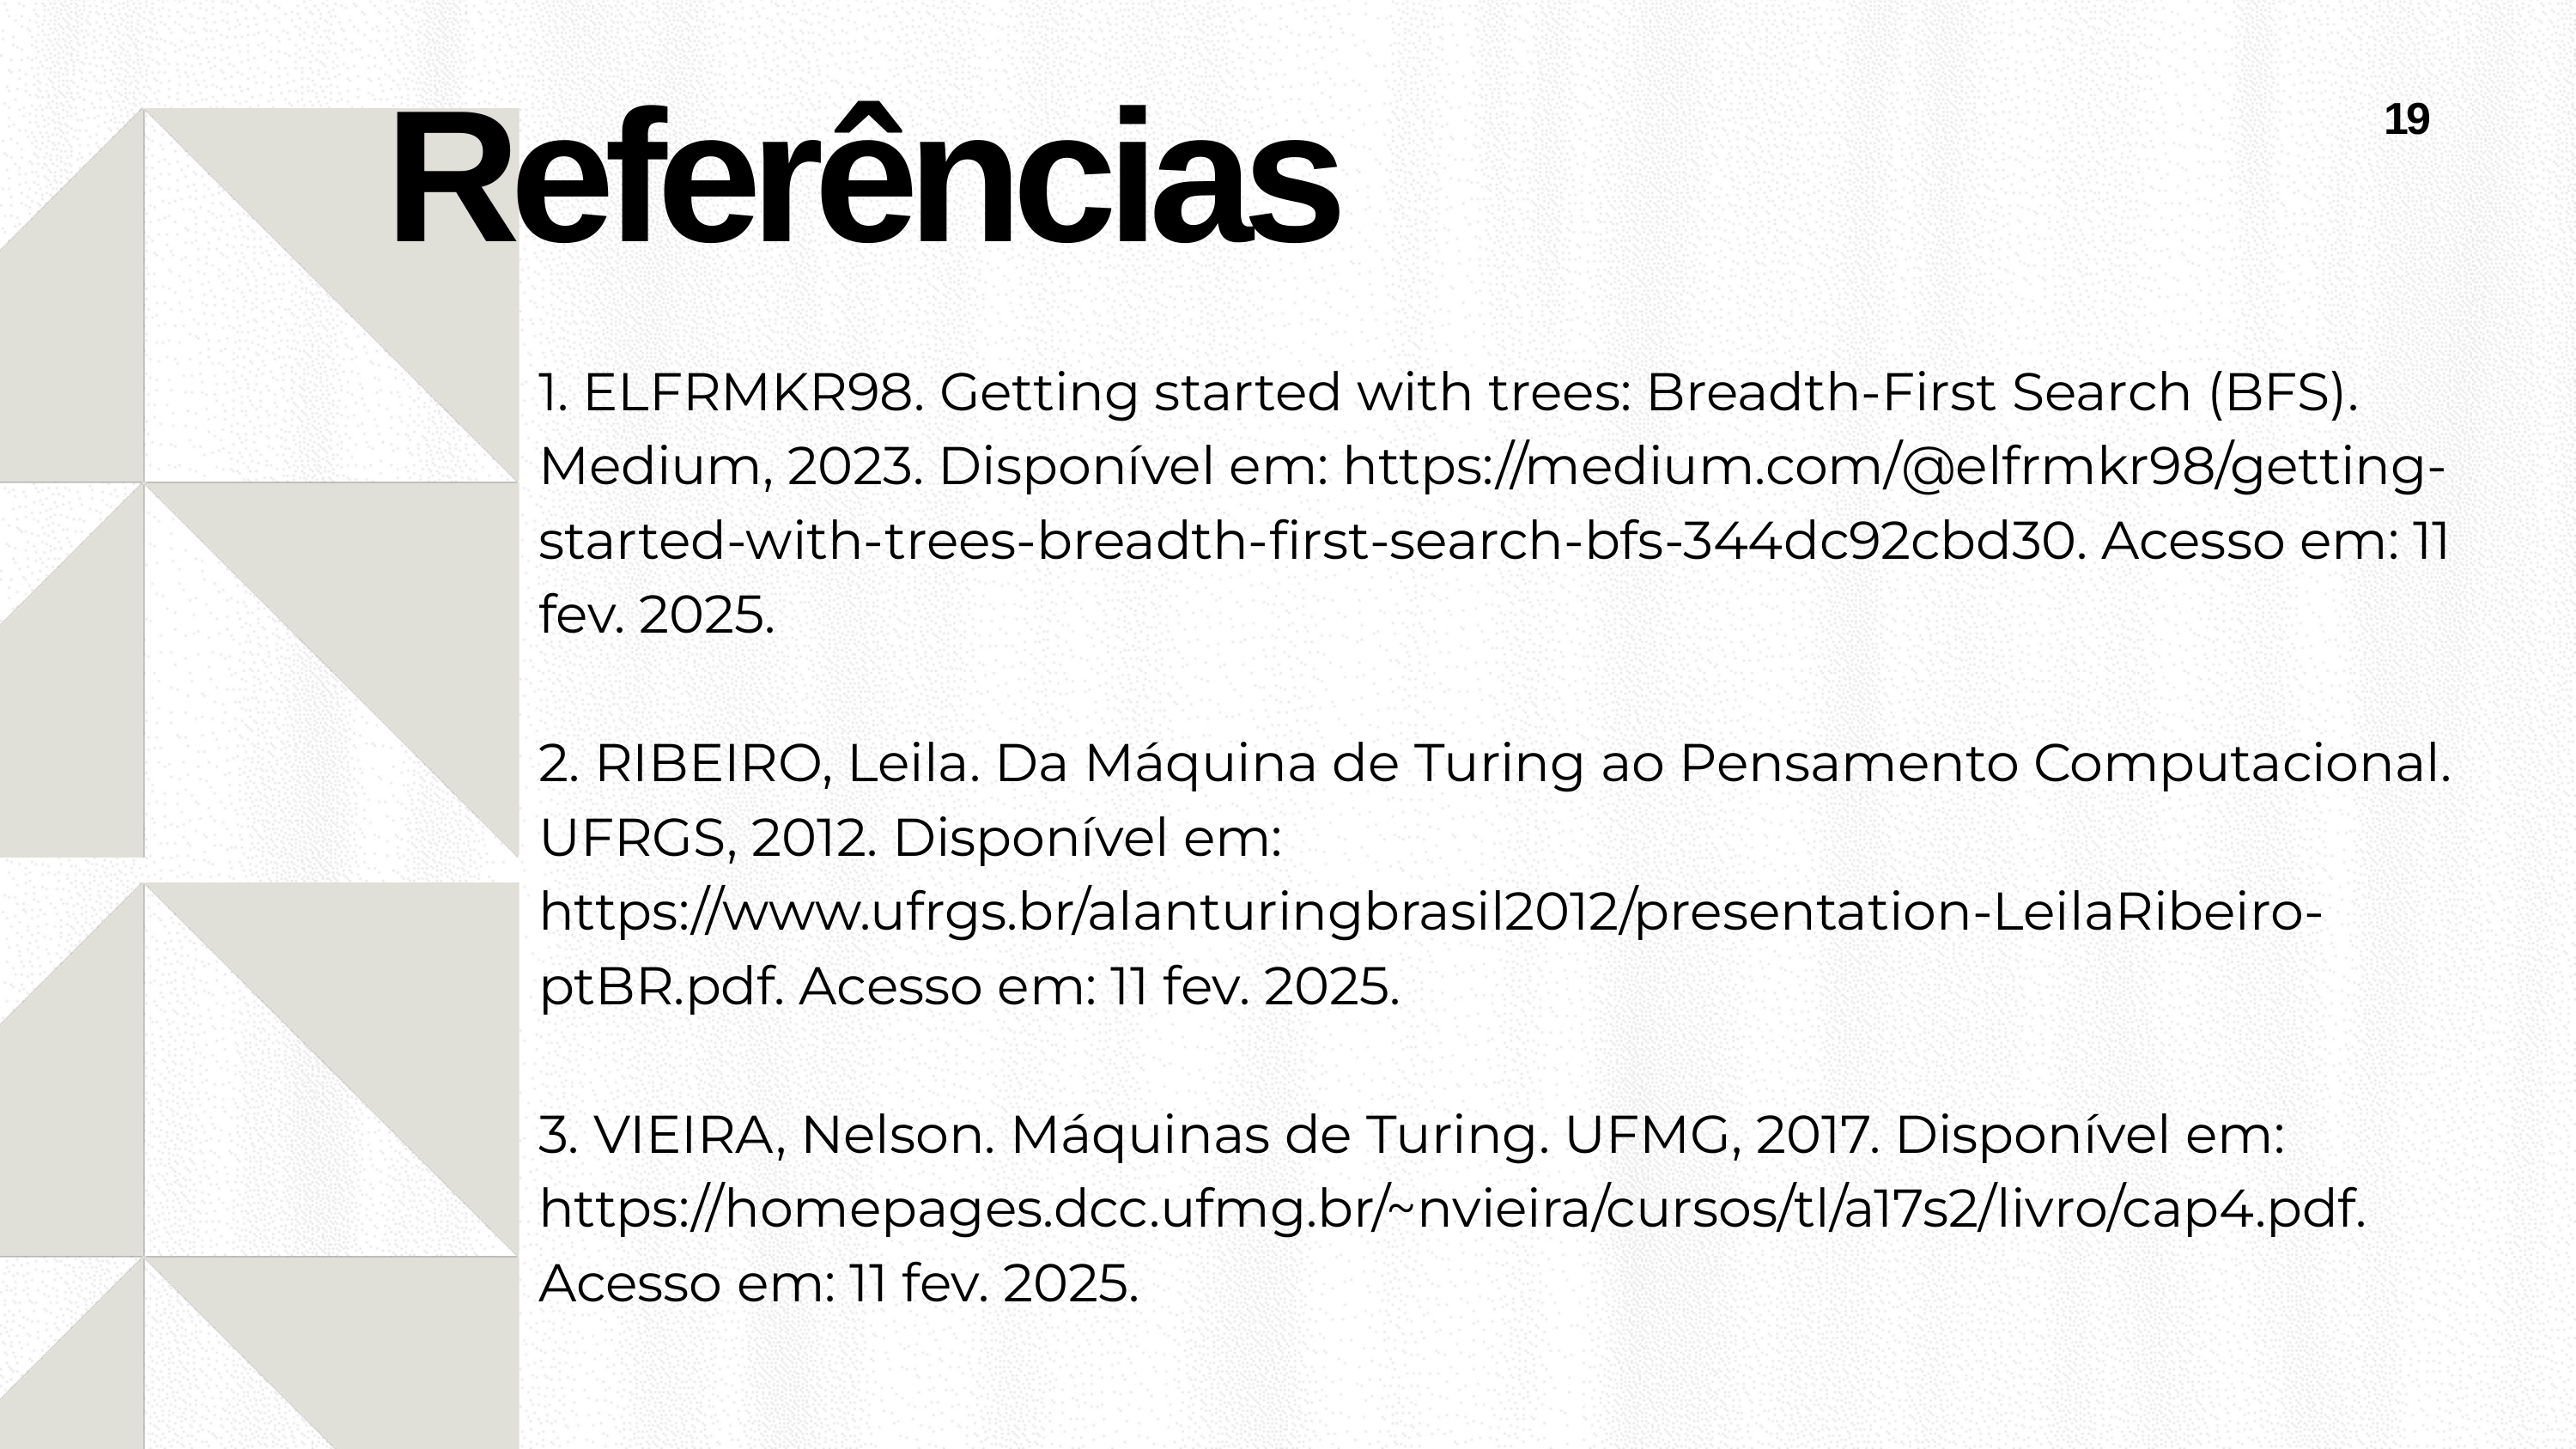

19
Referências

1. ELFRMKR98. Getting started with trees: Breadth-First Search (BFS). Medium, 2023. Disponível em: https://medium.com/@elfrmkr98/getting-started-with-trees-breadth-first-search-bfs-344dc92cbd30. Acesso em: 11 fev. 2025.

2. RIBEIRO, Leila. Da Máquina de Turing ao Pensamento Computacional. UFRGS, 2012. Disponível em: https://www.ufrgs.br/alanturingbrasil2012/presentation-LeilaRibeiro-ptBR.pdf. Acesso em: 11 fev. 2025.

3. VIEIRA, Nelson. Máquinas de Turing. UFMG, 2017. Disponível em: https://homepages.dcc.ufmg.br/~nvieira/cursos/tl/a17s2/livro/cap4.pdf. Acesso em: 11 fev. 2025.